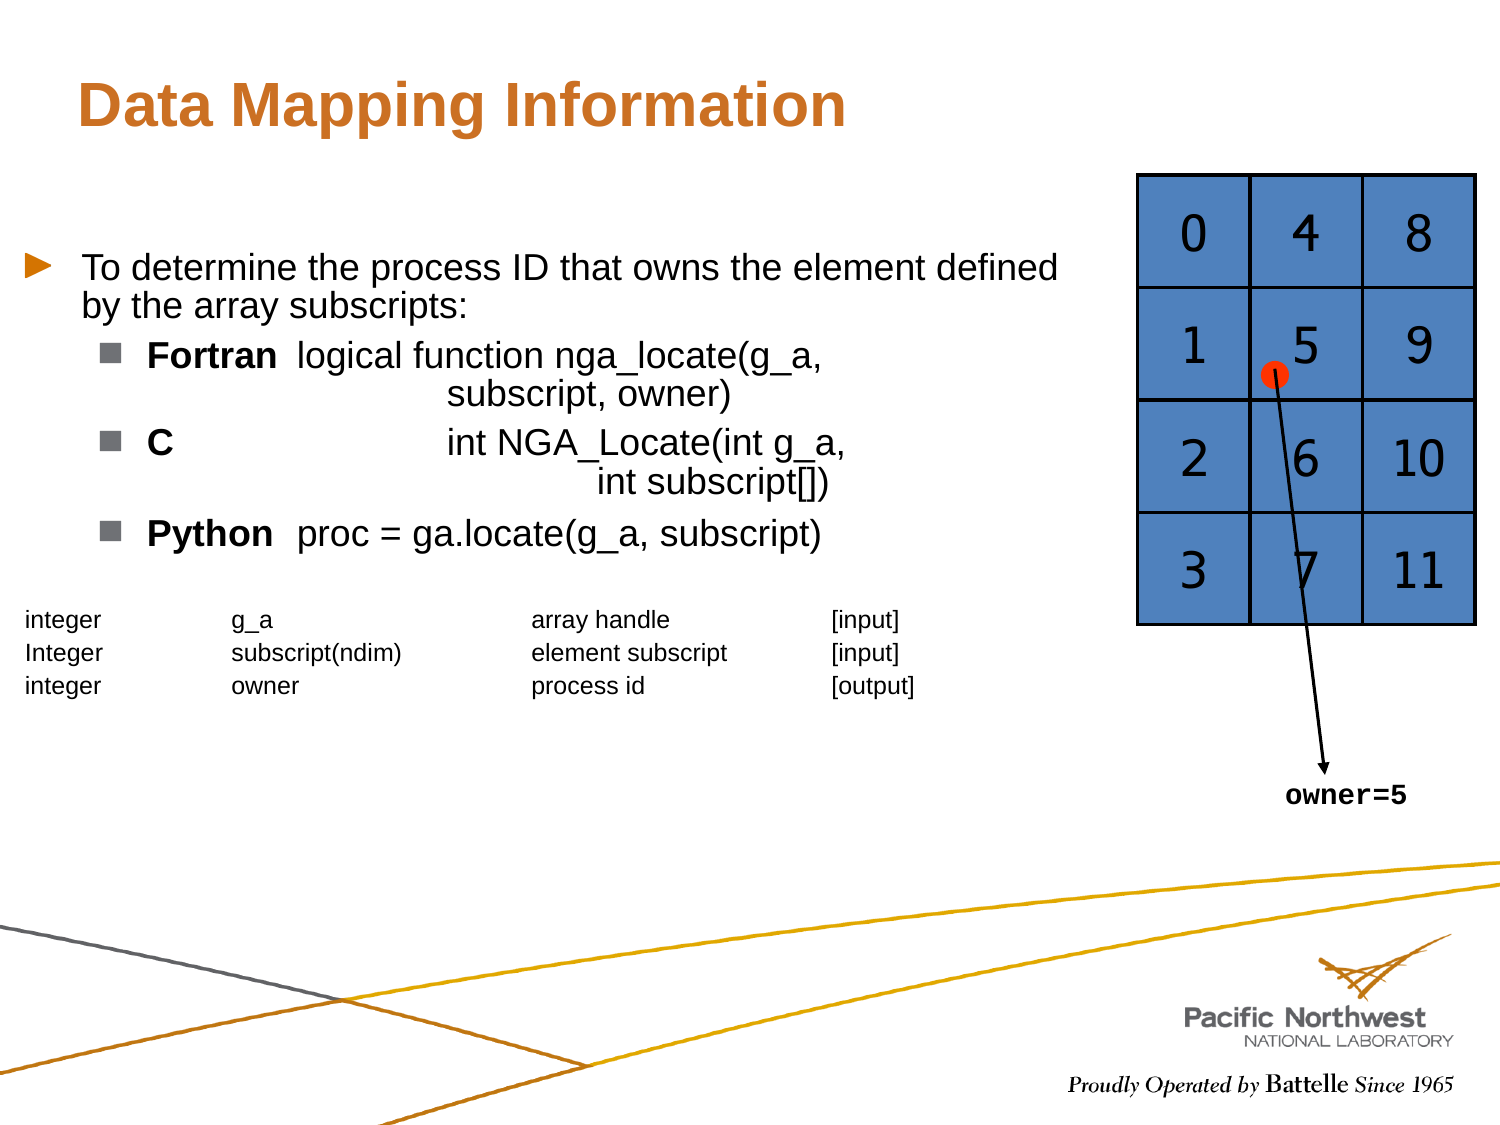

# Data Mapping Information
0
4
8
To determine the process ID that owns the element defined by the array subscripts:
Fortran	logical function nga_locate(g_a, 				subscript, owner)
C		int NGA_Locate(int g_a,
			int subscript[])
Python	proc = ga.locate(g_a, subscript)
integer	g_a		array handle		[input]
Integer	subscript(ndim)	element subscript	[input]
integer 	owner		process id		[output]

1
5
9

2
6
10
3
7
11
owner=5